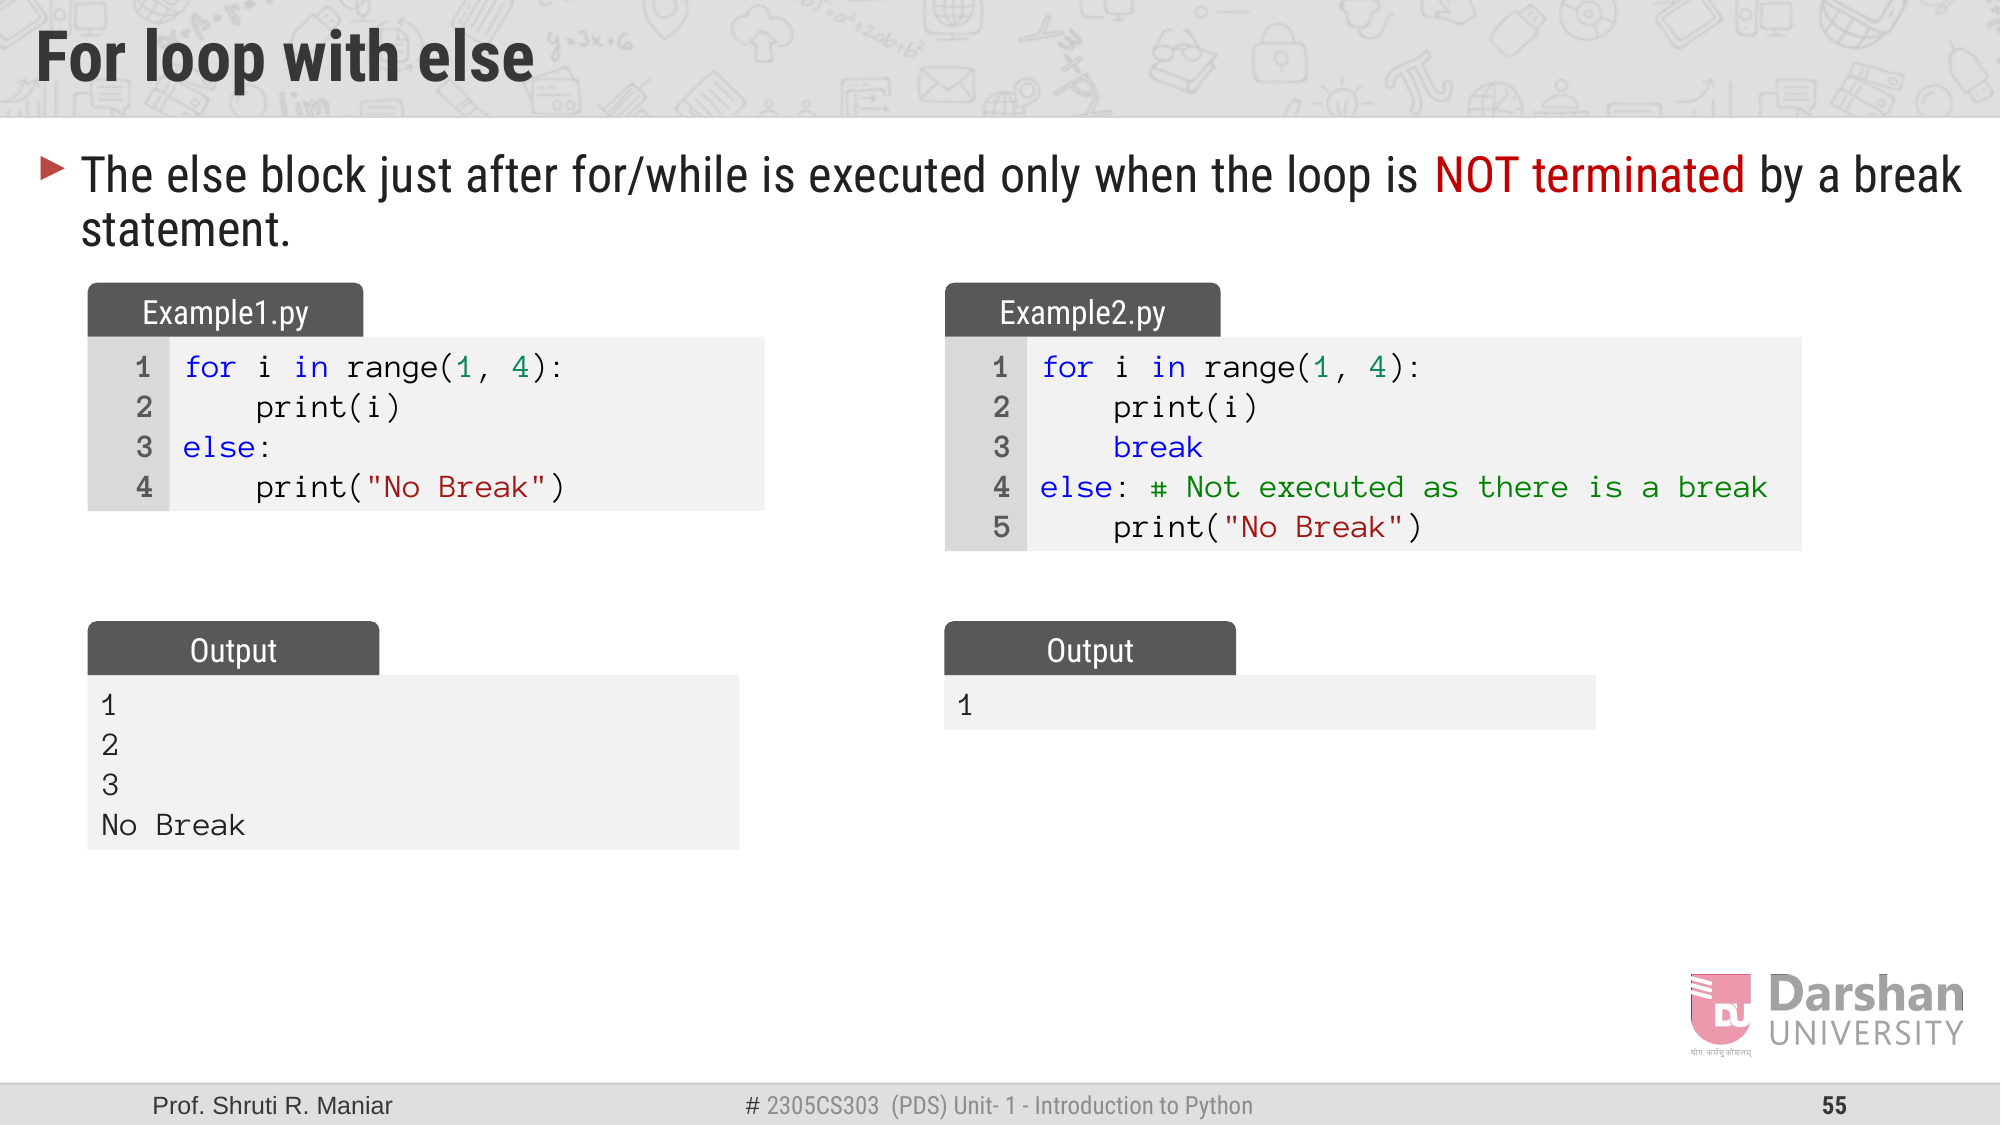

# For loop with else
The else block just after for/while is executed only when the loop is NOT terminated by a break statement.

Example1.py
Example2.py
1
2
3
4
for i in range(1, 4):
    print(i)
else:
    print("No Break")
1
2
3
4
5
for i in range(1, 4):
    print(i)
    break
else: # Not executed as there is a break
    print("No Break")
Output
Output
1
2
3
No Break
1